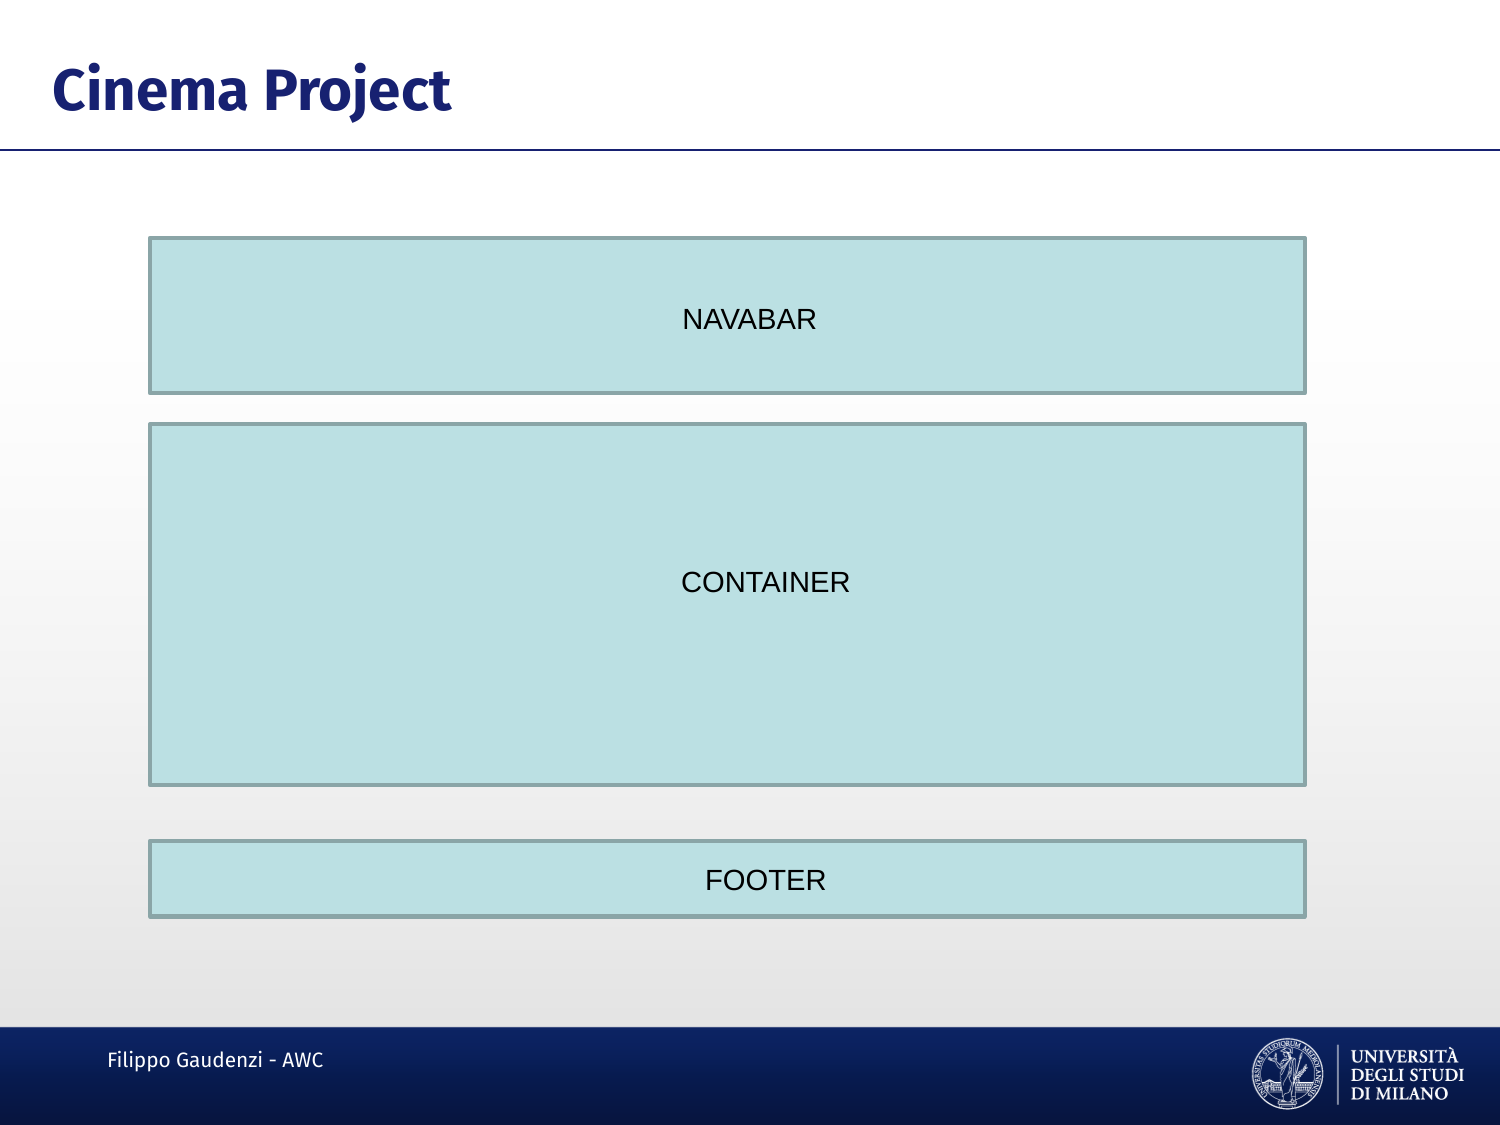

Cinema Project

NAVABAR

CONTAINER

FOOTER
Filippo Gaudenzi - AWC